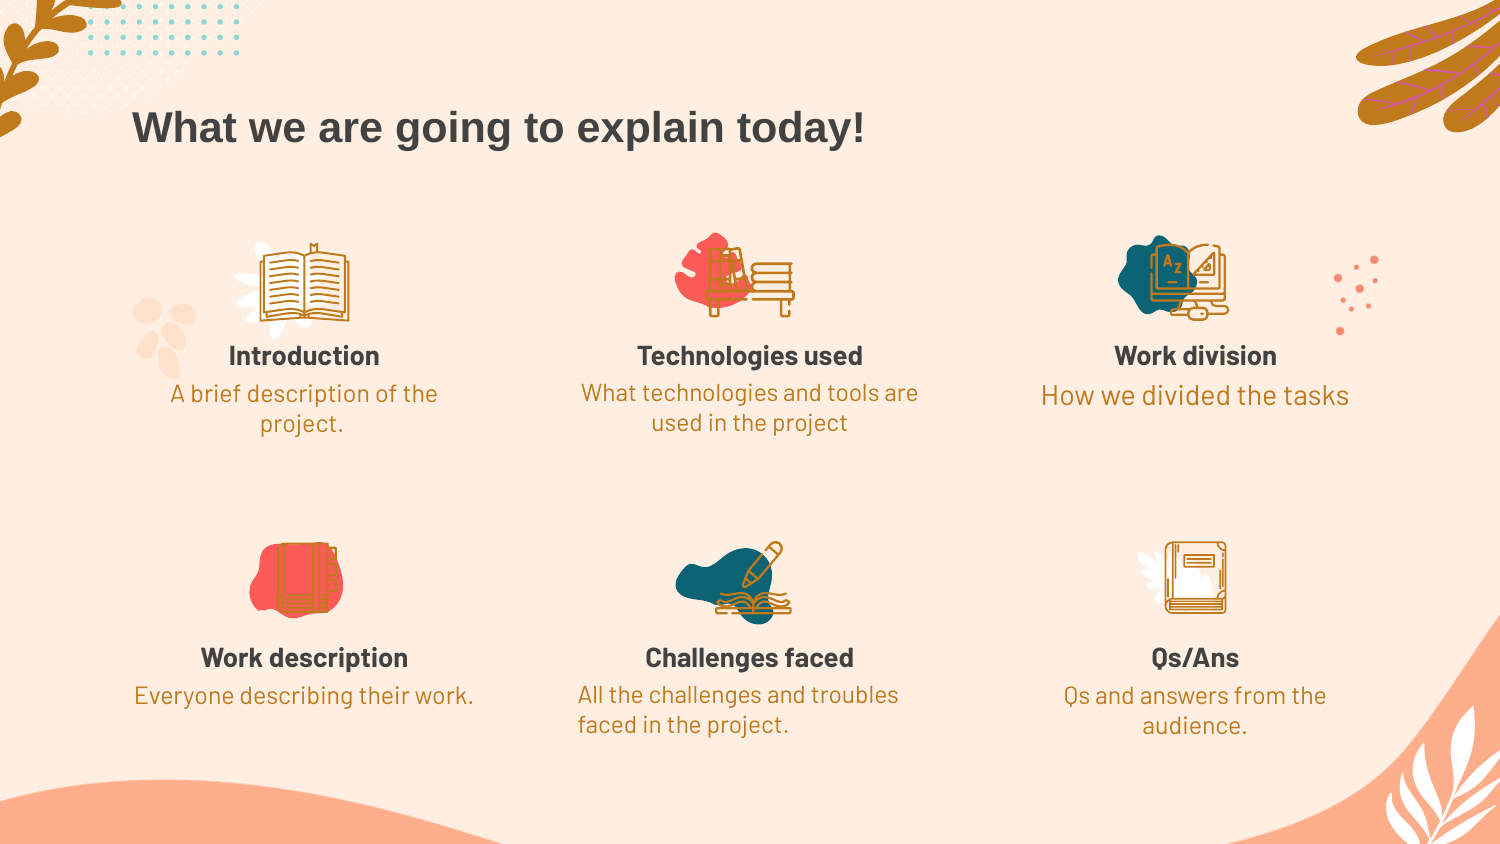

What we are going to explain today!

Introduction
Technologies used
Work division
A brief description of the project.
What technologies and tools are used in the project
How we divided the tasks

# Work description
Challenges faced
Qs/Ans
Everyone describing their work.
All the challenges and troubles faced in the project.
Qs and answers from the audience.